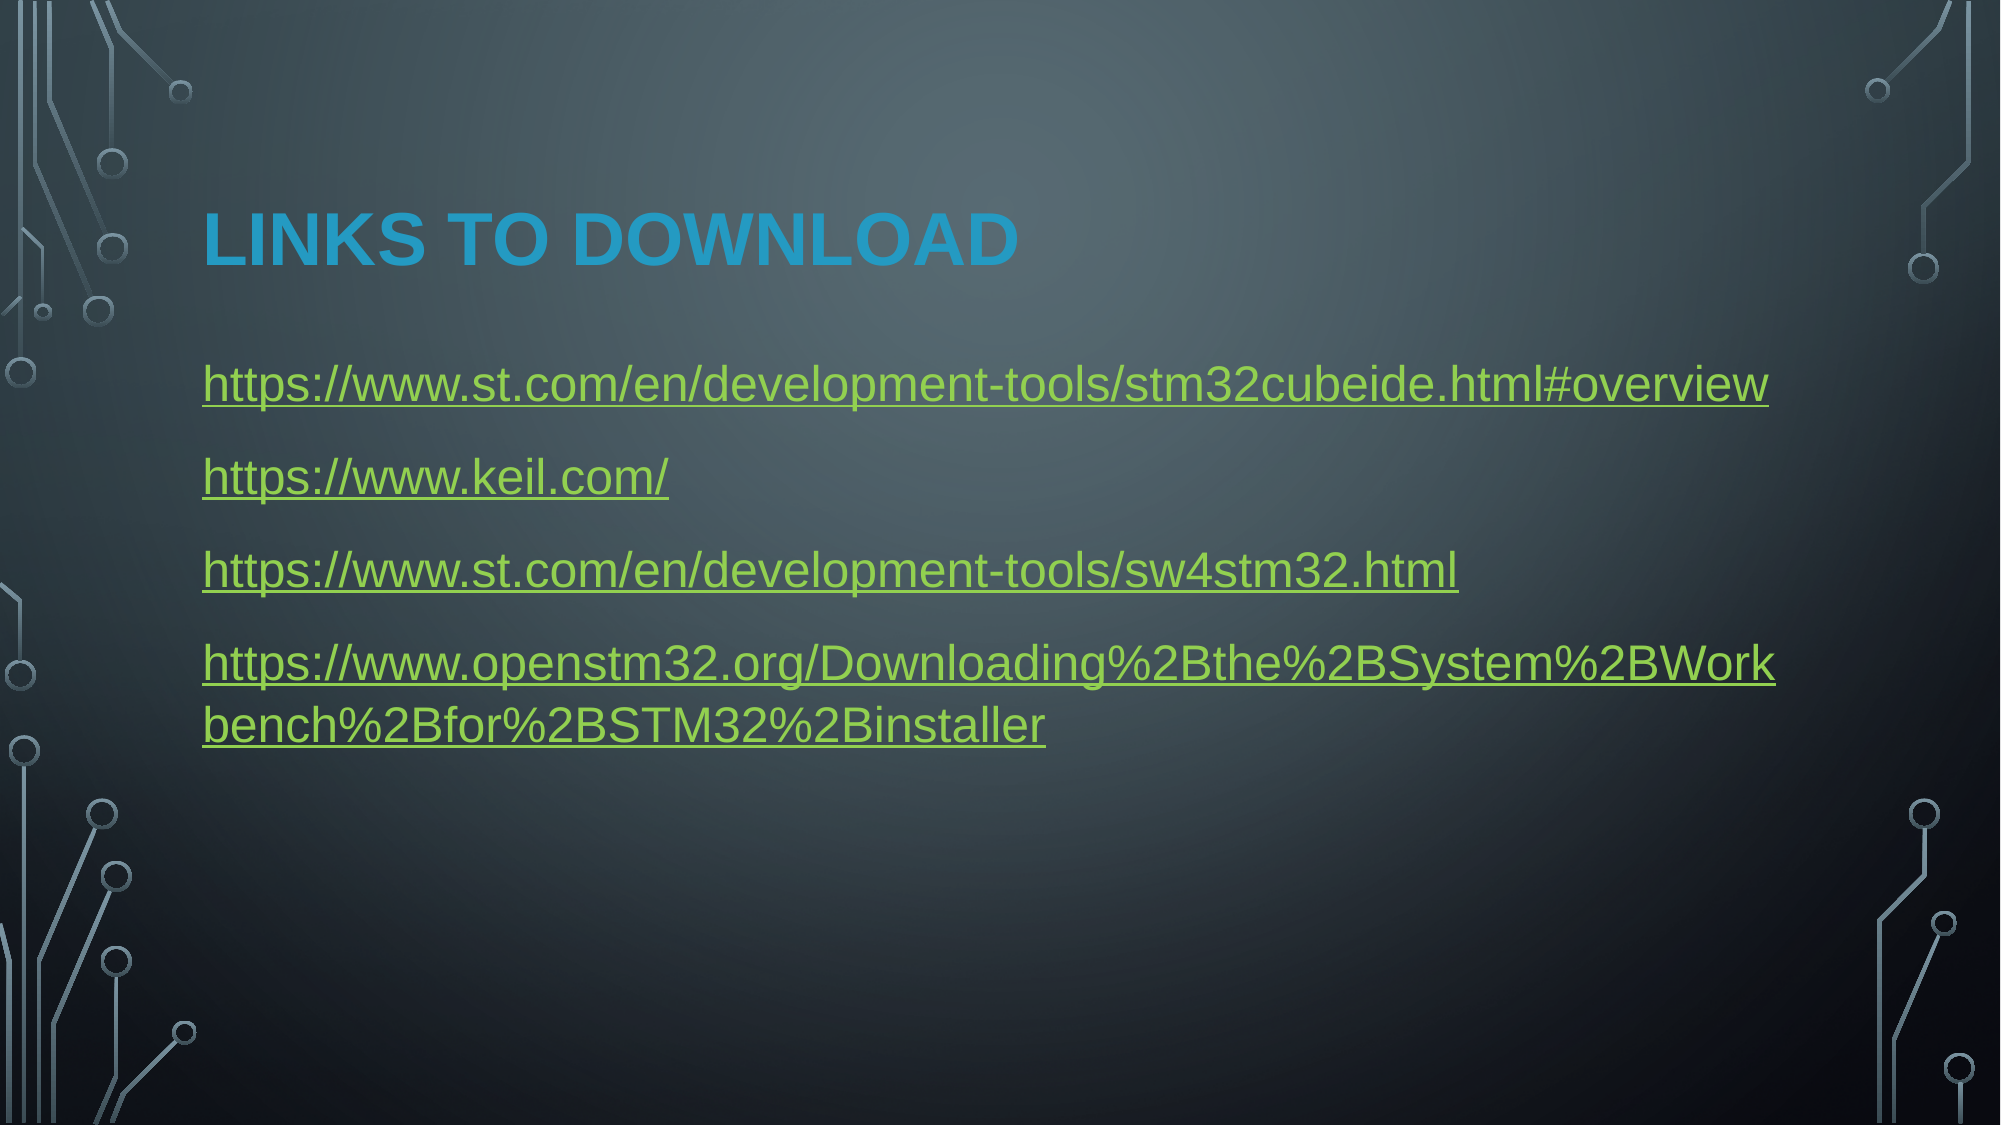

# Links to Download
https://www.st.com/en/development-tools/stm32cubeide.html#overview
https://www.keil.com/
https://www.st.com/en/development-tools/sw4stm32.html
https://www.openstm32.org/Downloading%2Bthe%2BSystem%2BWorkbench%2Bfor%2BSTM32%2Binstaller